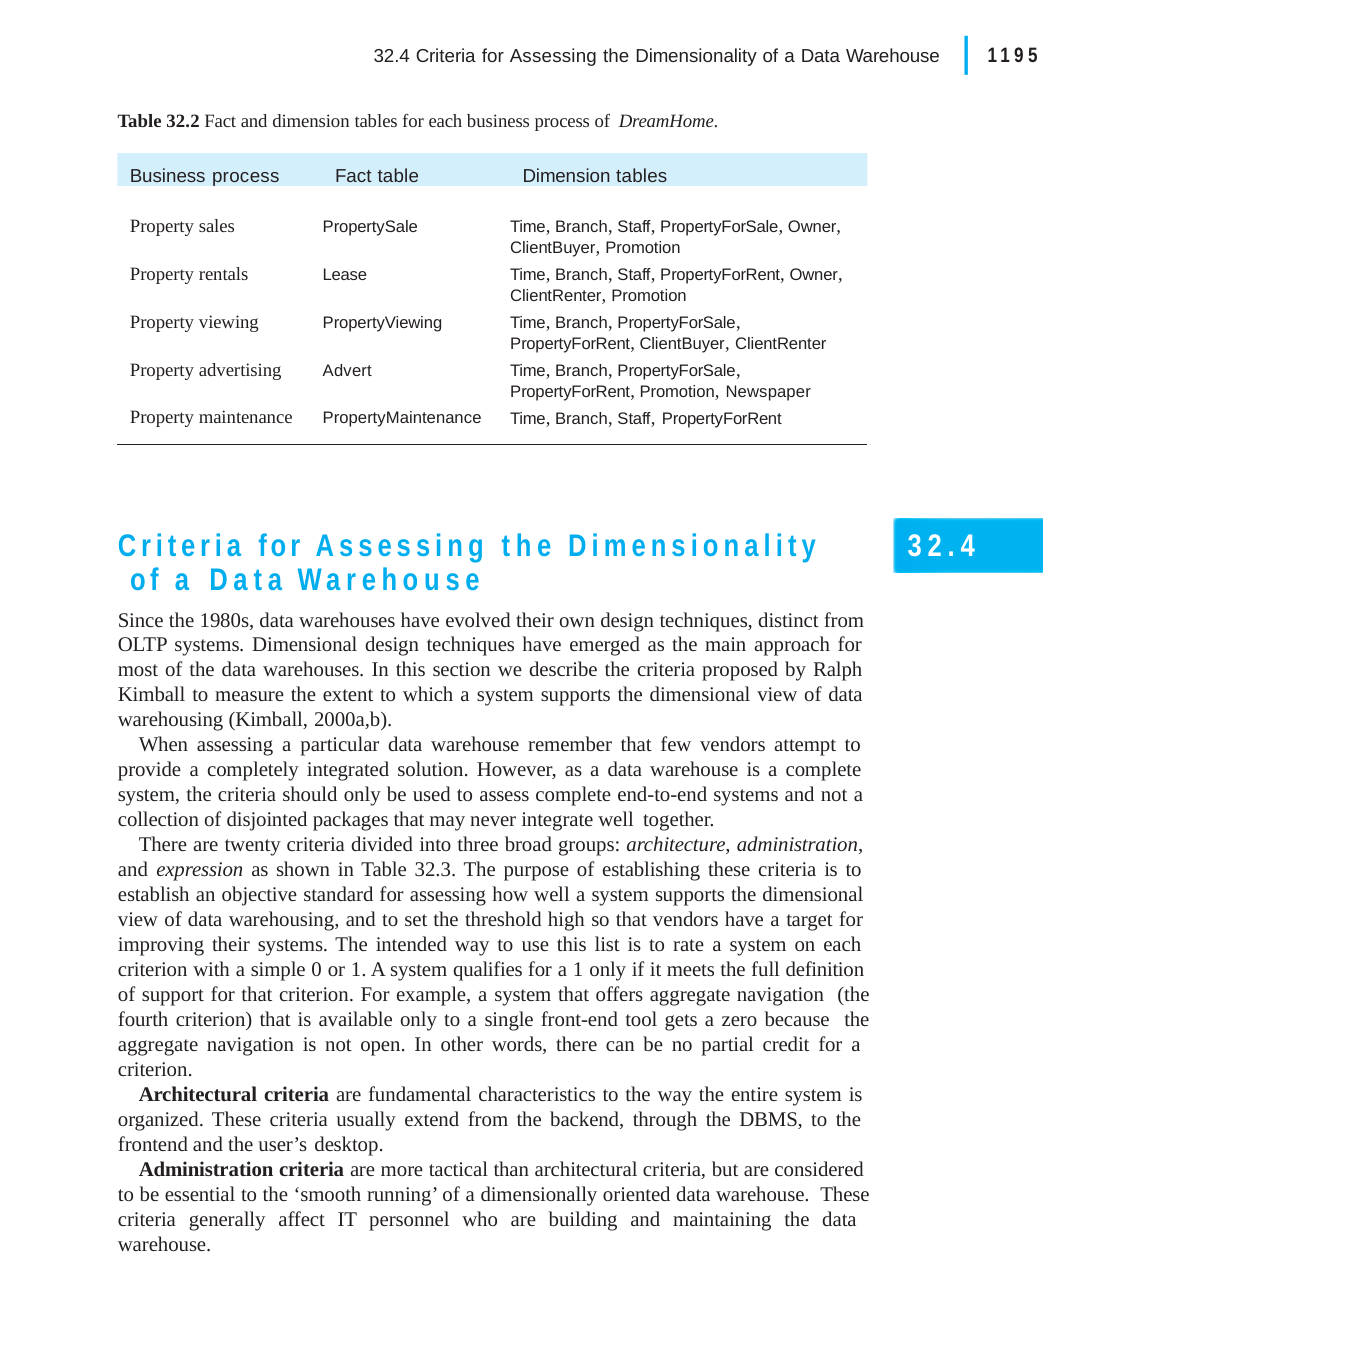

|
1195
32.4 Criteria for Assessing the Dimensionality of a Data Warehouse
Table 32.2 Fact and dimension tables for each business process of DreamHome.
Business process	Fact table	Dimension tables
Time, Branch, Staff, PropertyForSale, Owner,  ClientBuyer, Promotion
Time, Branch, Staff, PropertyForRent, Owner,  ClientRenter, Promotion
Time, Branch, PropertyForSale,  PropertyForRent, ClientBuyer, ClientRenter
Time, Branch, PropertyForSale,  PropertyForRent, Promotion, Newspaper
Time, Branch, Staff, PropertyForRent
Property sales
PropertySale
Property rentals
Lease
Property viewing
PropertyViewing
Property advertising
Advert
Property maintenance
PropertyMaintenance

Criteria for Assessing the Dimensionality  of a Data Warehouse
Since the 1980s, data warehouses have evolved their own design techniques, distinct from  OLTP systems. Dimensional design techniques have emerged as the main approach for  most of the data warehouses. In this section we describe the criteria proposed by Ralph  Kimball to measure the extent to which a system supports the dimensional view of data  warehousing (Kimball, 2000a,b).
When assessing a particular data warehouse remember that few vendors attempt to  provide a completely integrated solution. However, as a data warehouse is a complete  system, the criteria should only be used to assess complete end-to-end systems and not a  collection of disjointed packages that may never integrate well together.
There are twenty criteria divided into three broad groups: architecture, administration,  and expression as shown in Table 32.3. The purpose of establishing these criteria is to  establish an objective standard for assessing how well a system supports the dimensional  view of data warehousing, and to set the threshold high so that vendors have a target for  improving their systems. The intended way to use this list is to rate a system on each  criterion with a simple 0 or 1. A system qualifies for a 1 only if it meets the full definition  of support for that criterion. For example, a system that offers aggregate navigation  (the fourth criterion) that is available only to a single front-end tool gets a zero because  the aggregate navigation is not open. In other words, there can be no partial credit for a  criterion.
Architectural criteria are fundamental characteristics to the way the entire system is  organized. These criteria usually extend from the backend, through the DBMS, to the  frontend and the user’s desktop.
Administration criteria are more tactical than architectural criteria, but are considered  to be essential to the ‘smooth running’ of a dimensionally oriented data warehouse.  These criteria generally affect IT personnel who are building and maintaining the data  warehouse.
32.4